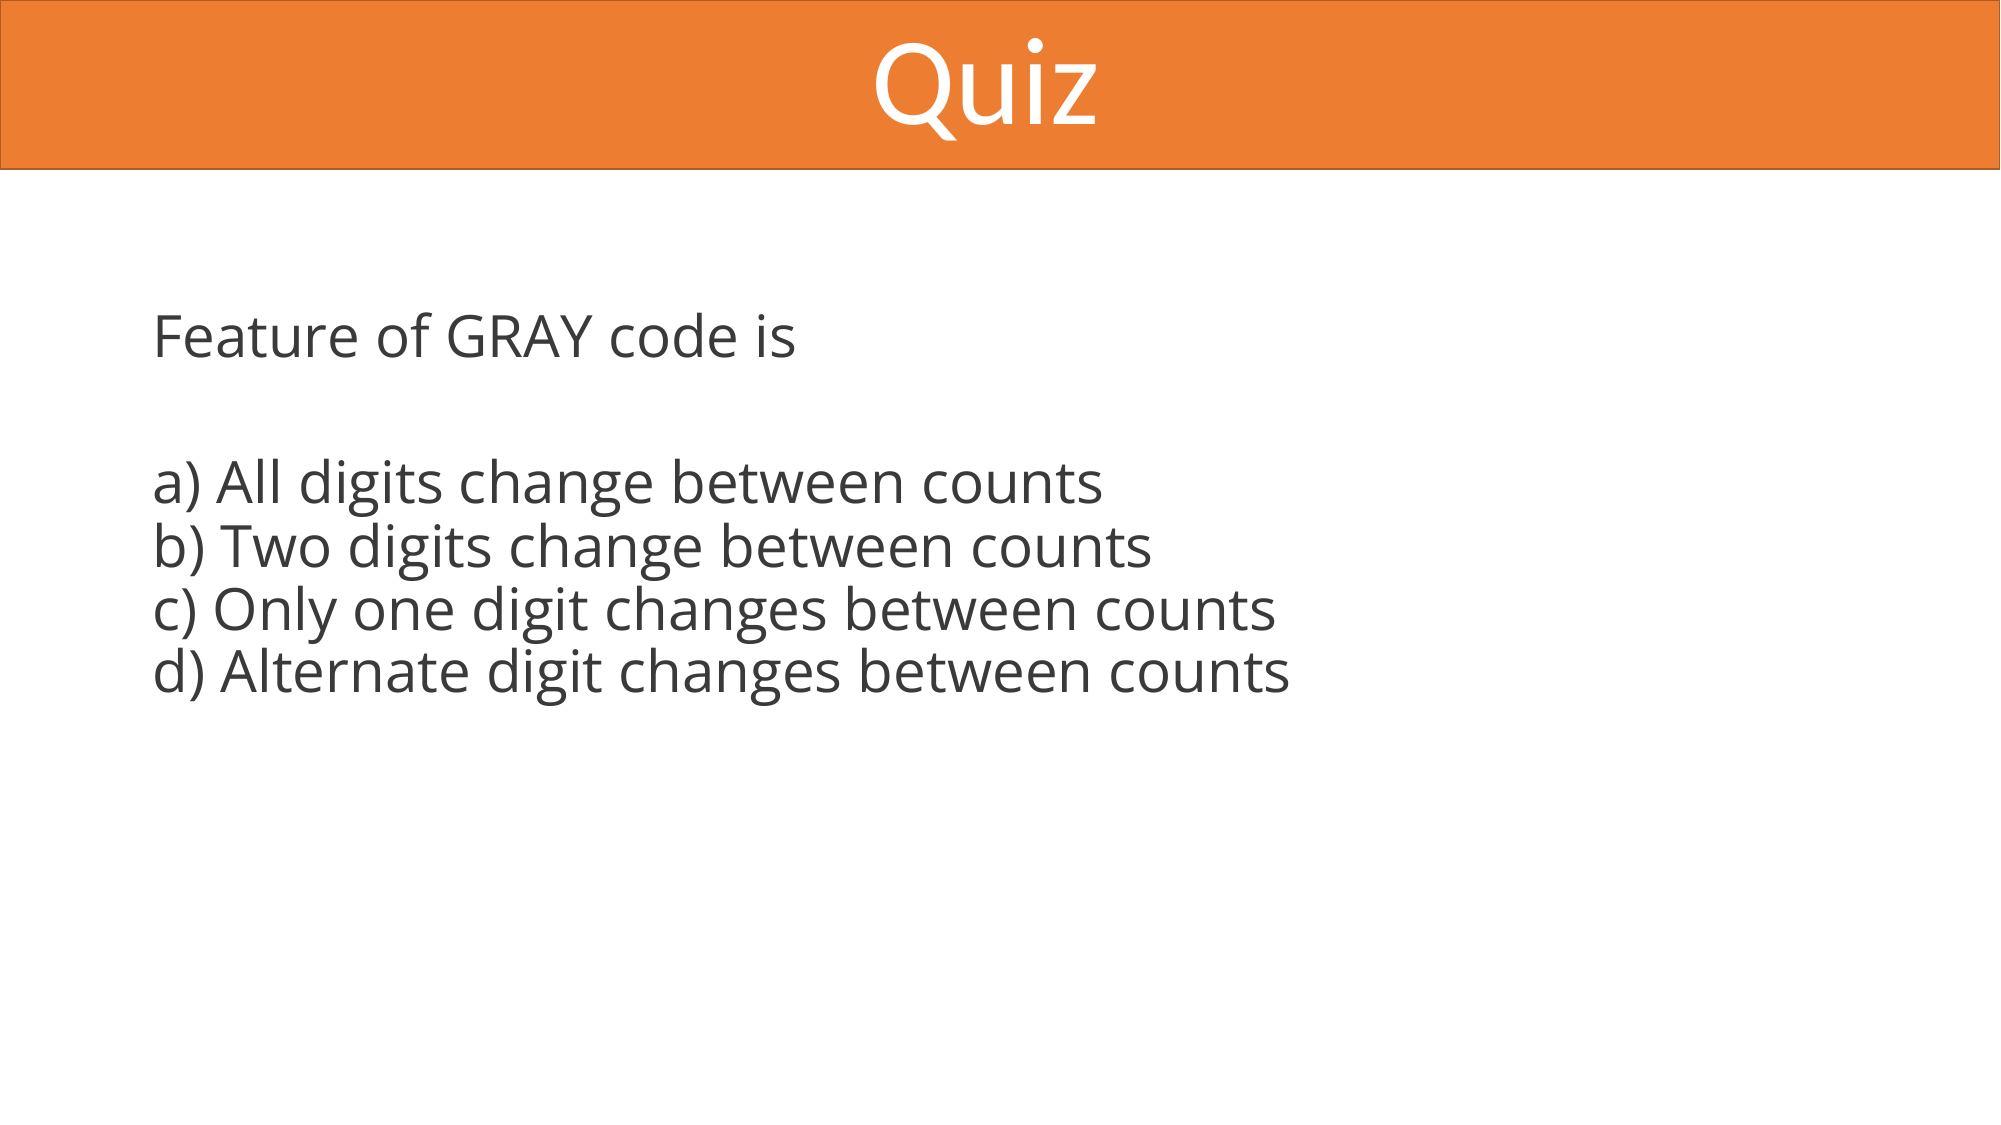

Quiz
Feature of GRAY code is
a) All digits change between counts
b) Two digits change between counts
c) Only one digit changes between counts
d) Alternate digit changes between counts